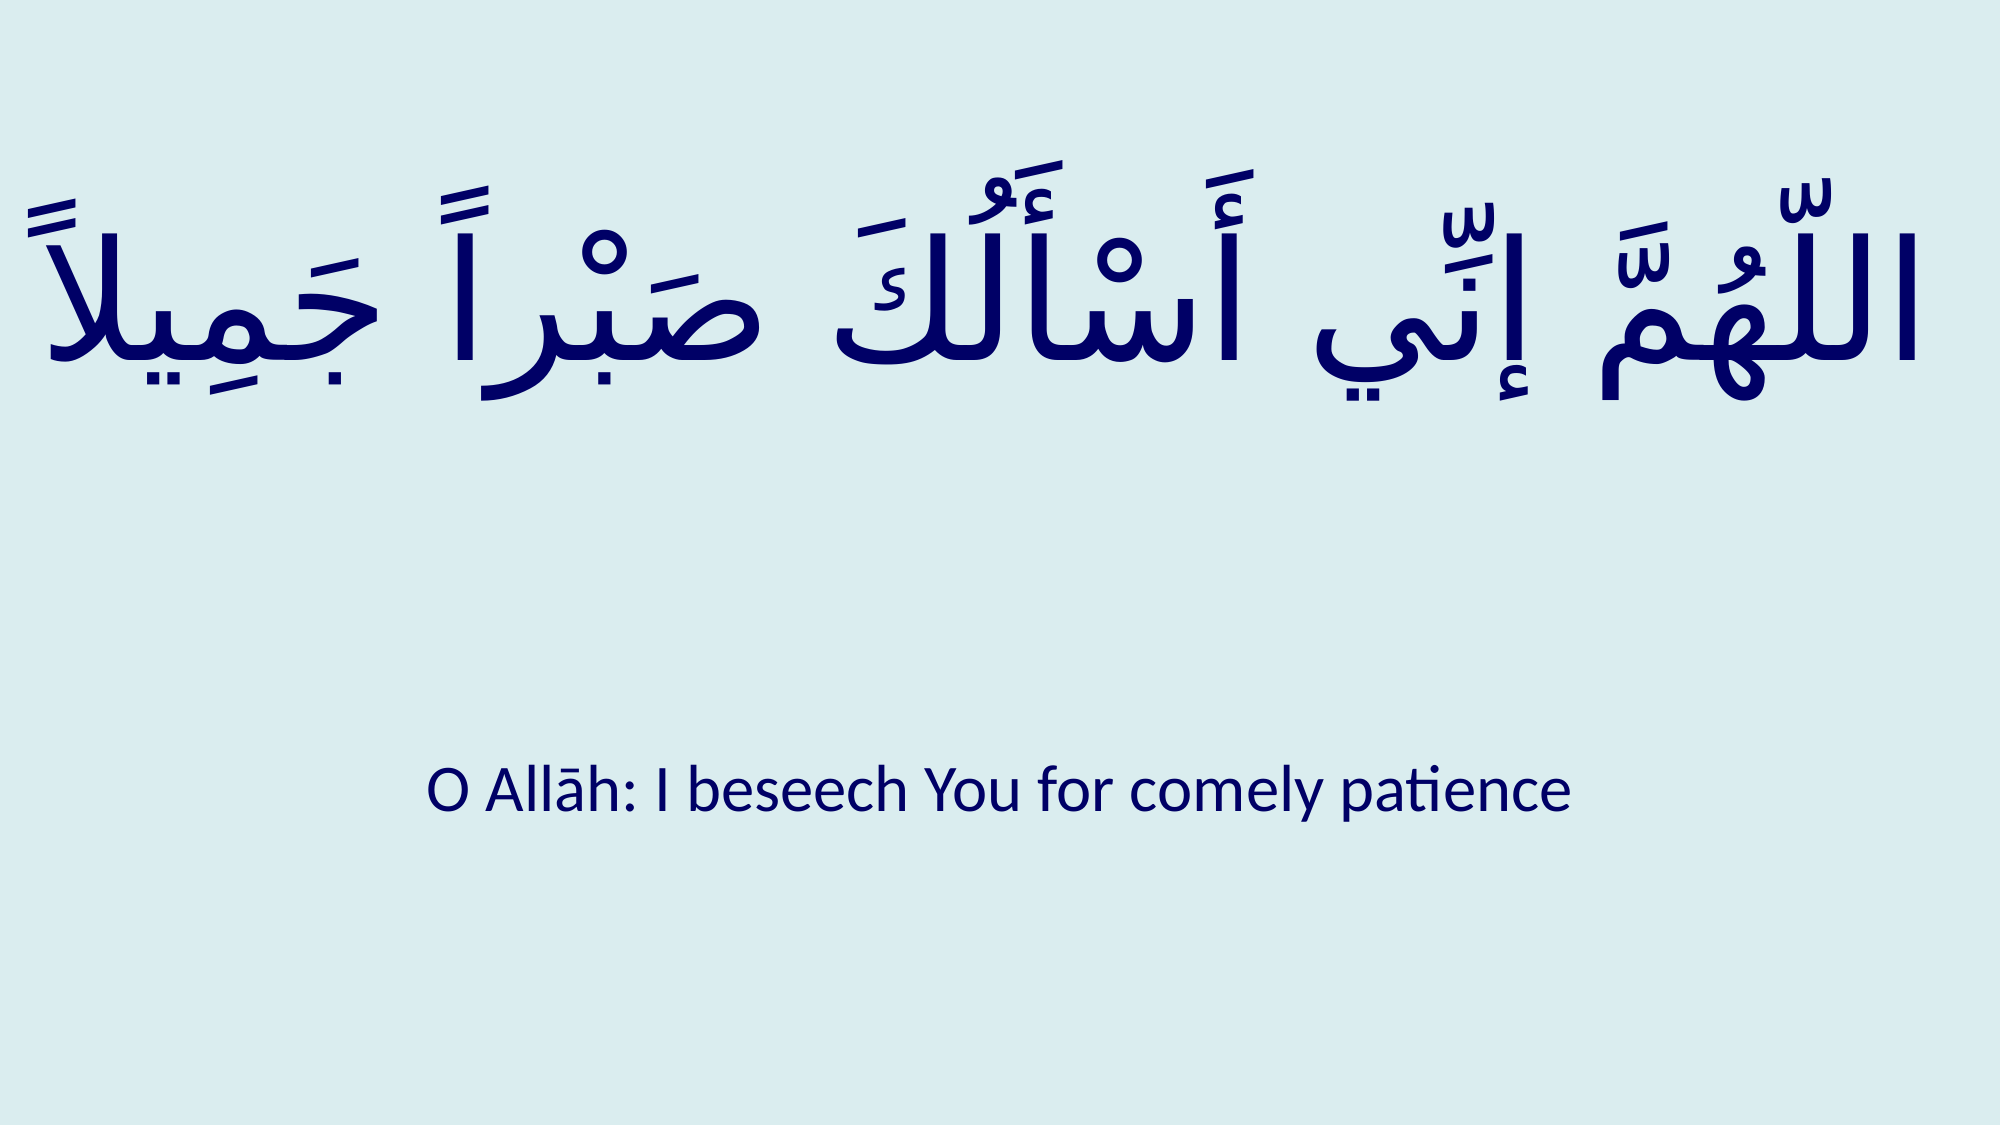

# اللّهُمَّ إنِّي أَسْأَلُكَ صَبْراً جَمِيلاً
O Allāh: I beseech You for comely patience